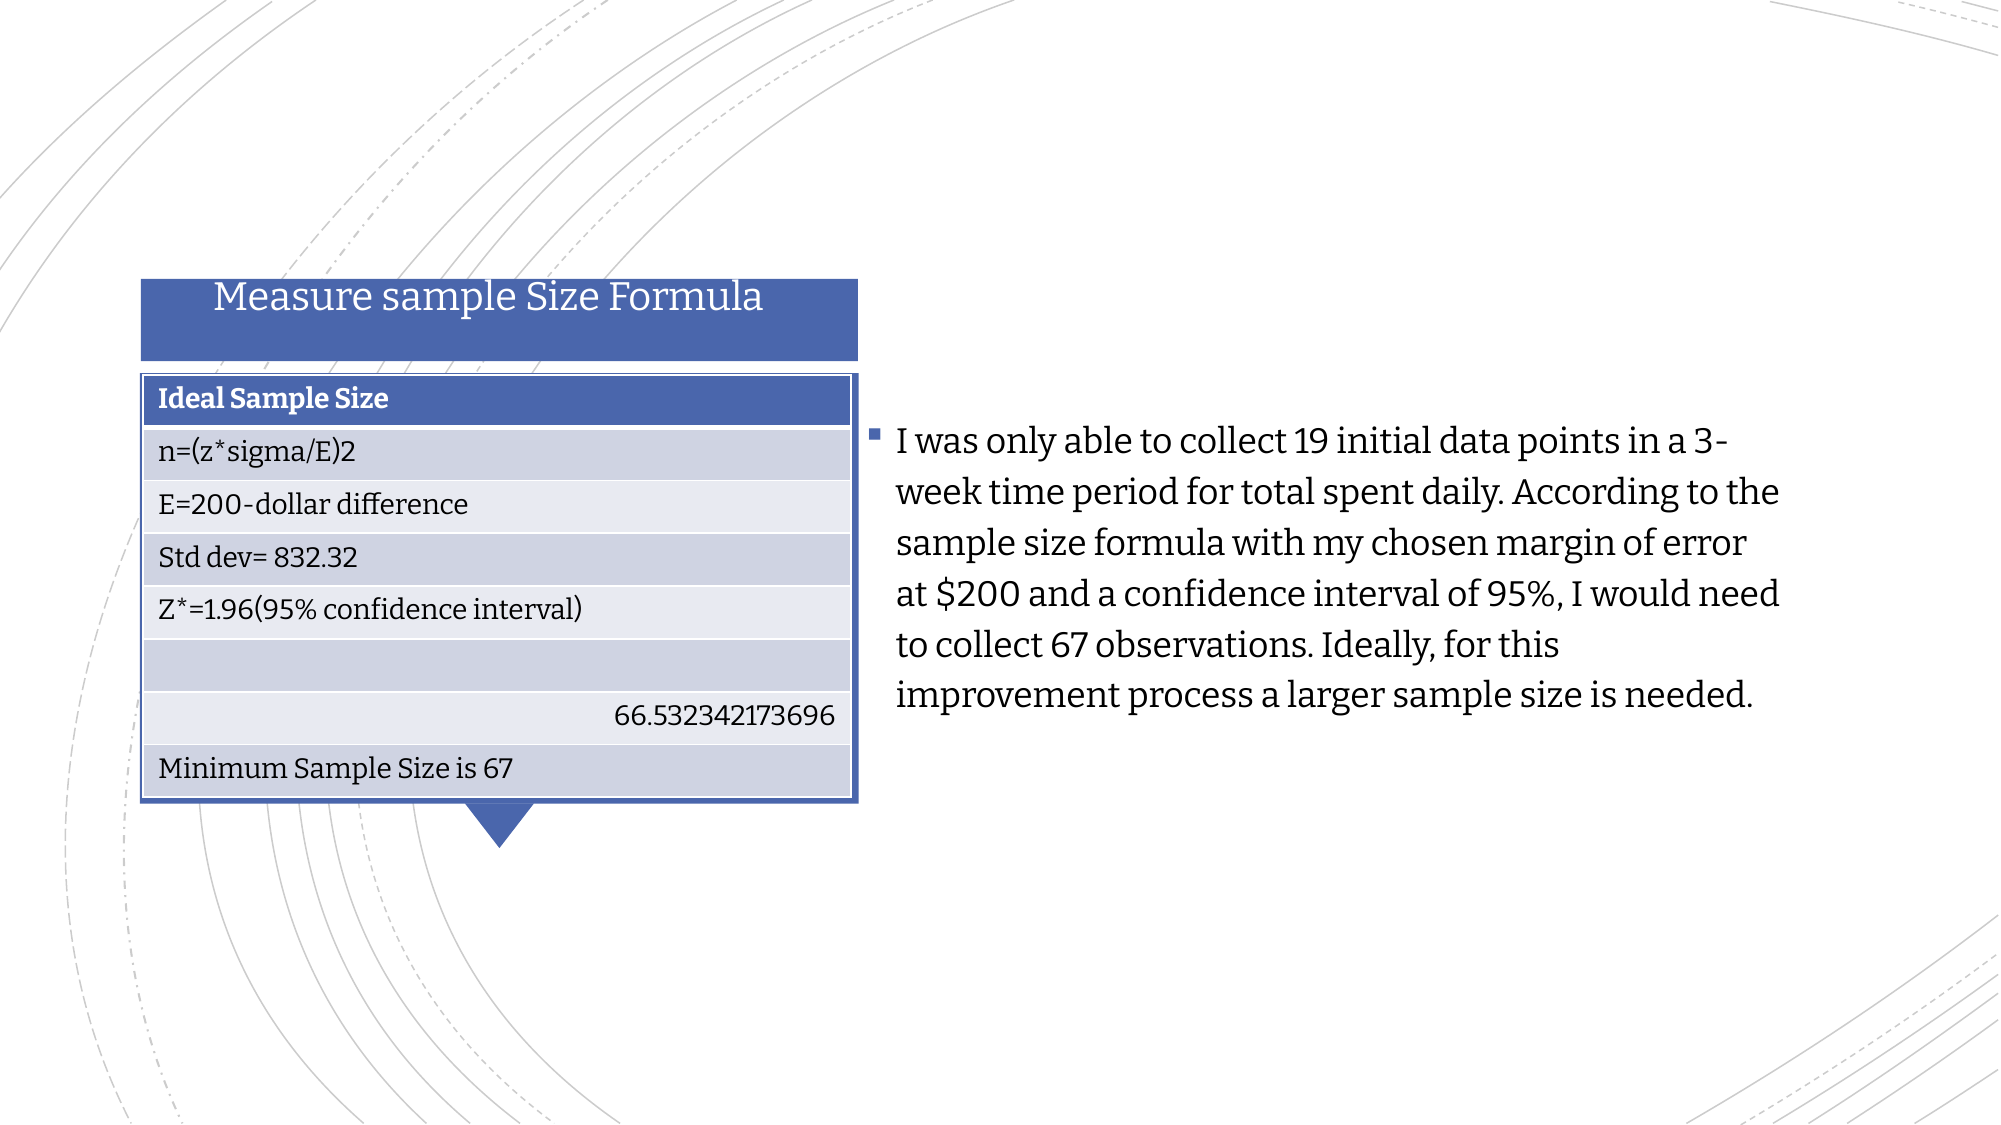

I was only able to collect 19 initial data points in a 3-week time period for total spent daily. According to the sample size formula with my chosen margin of error at $200 and a confidence interval of 95%, I would need to collect 67 observations. Ideally, for this improvement process a larger sample size is needed.
Measure sample Size Formula
| Ideal Sample Size |
| --- |
| n=(z\*sigma/E)2 |
| E=200-dollar difference |
| Std dev= 832.32 |
| Z\*=1.96(95% confidence interval) |
|  |
| 66.532342173696 |
| Minimum Sample Size is 67 |